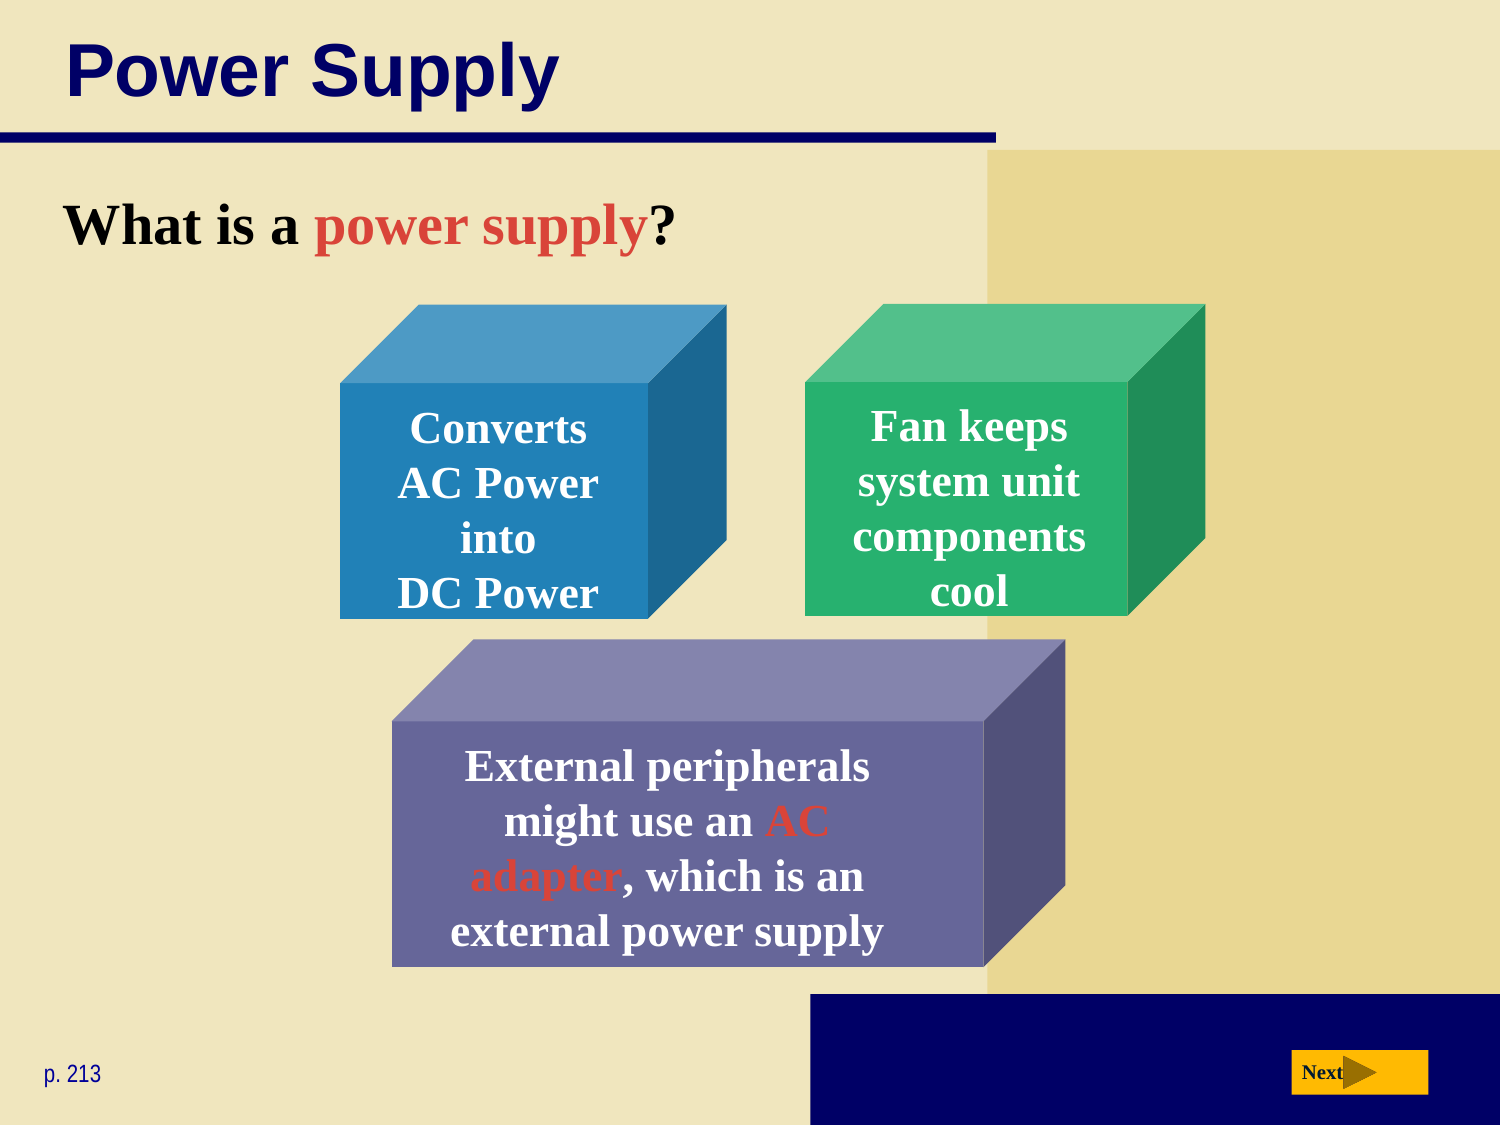

# Power Supply
What is a power supply?

Fan keeps
system unit components cool

Converts
AC Power
into
DC Power

External peripherals might use an AC adapter, which is an external power supply
p. 213

Next